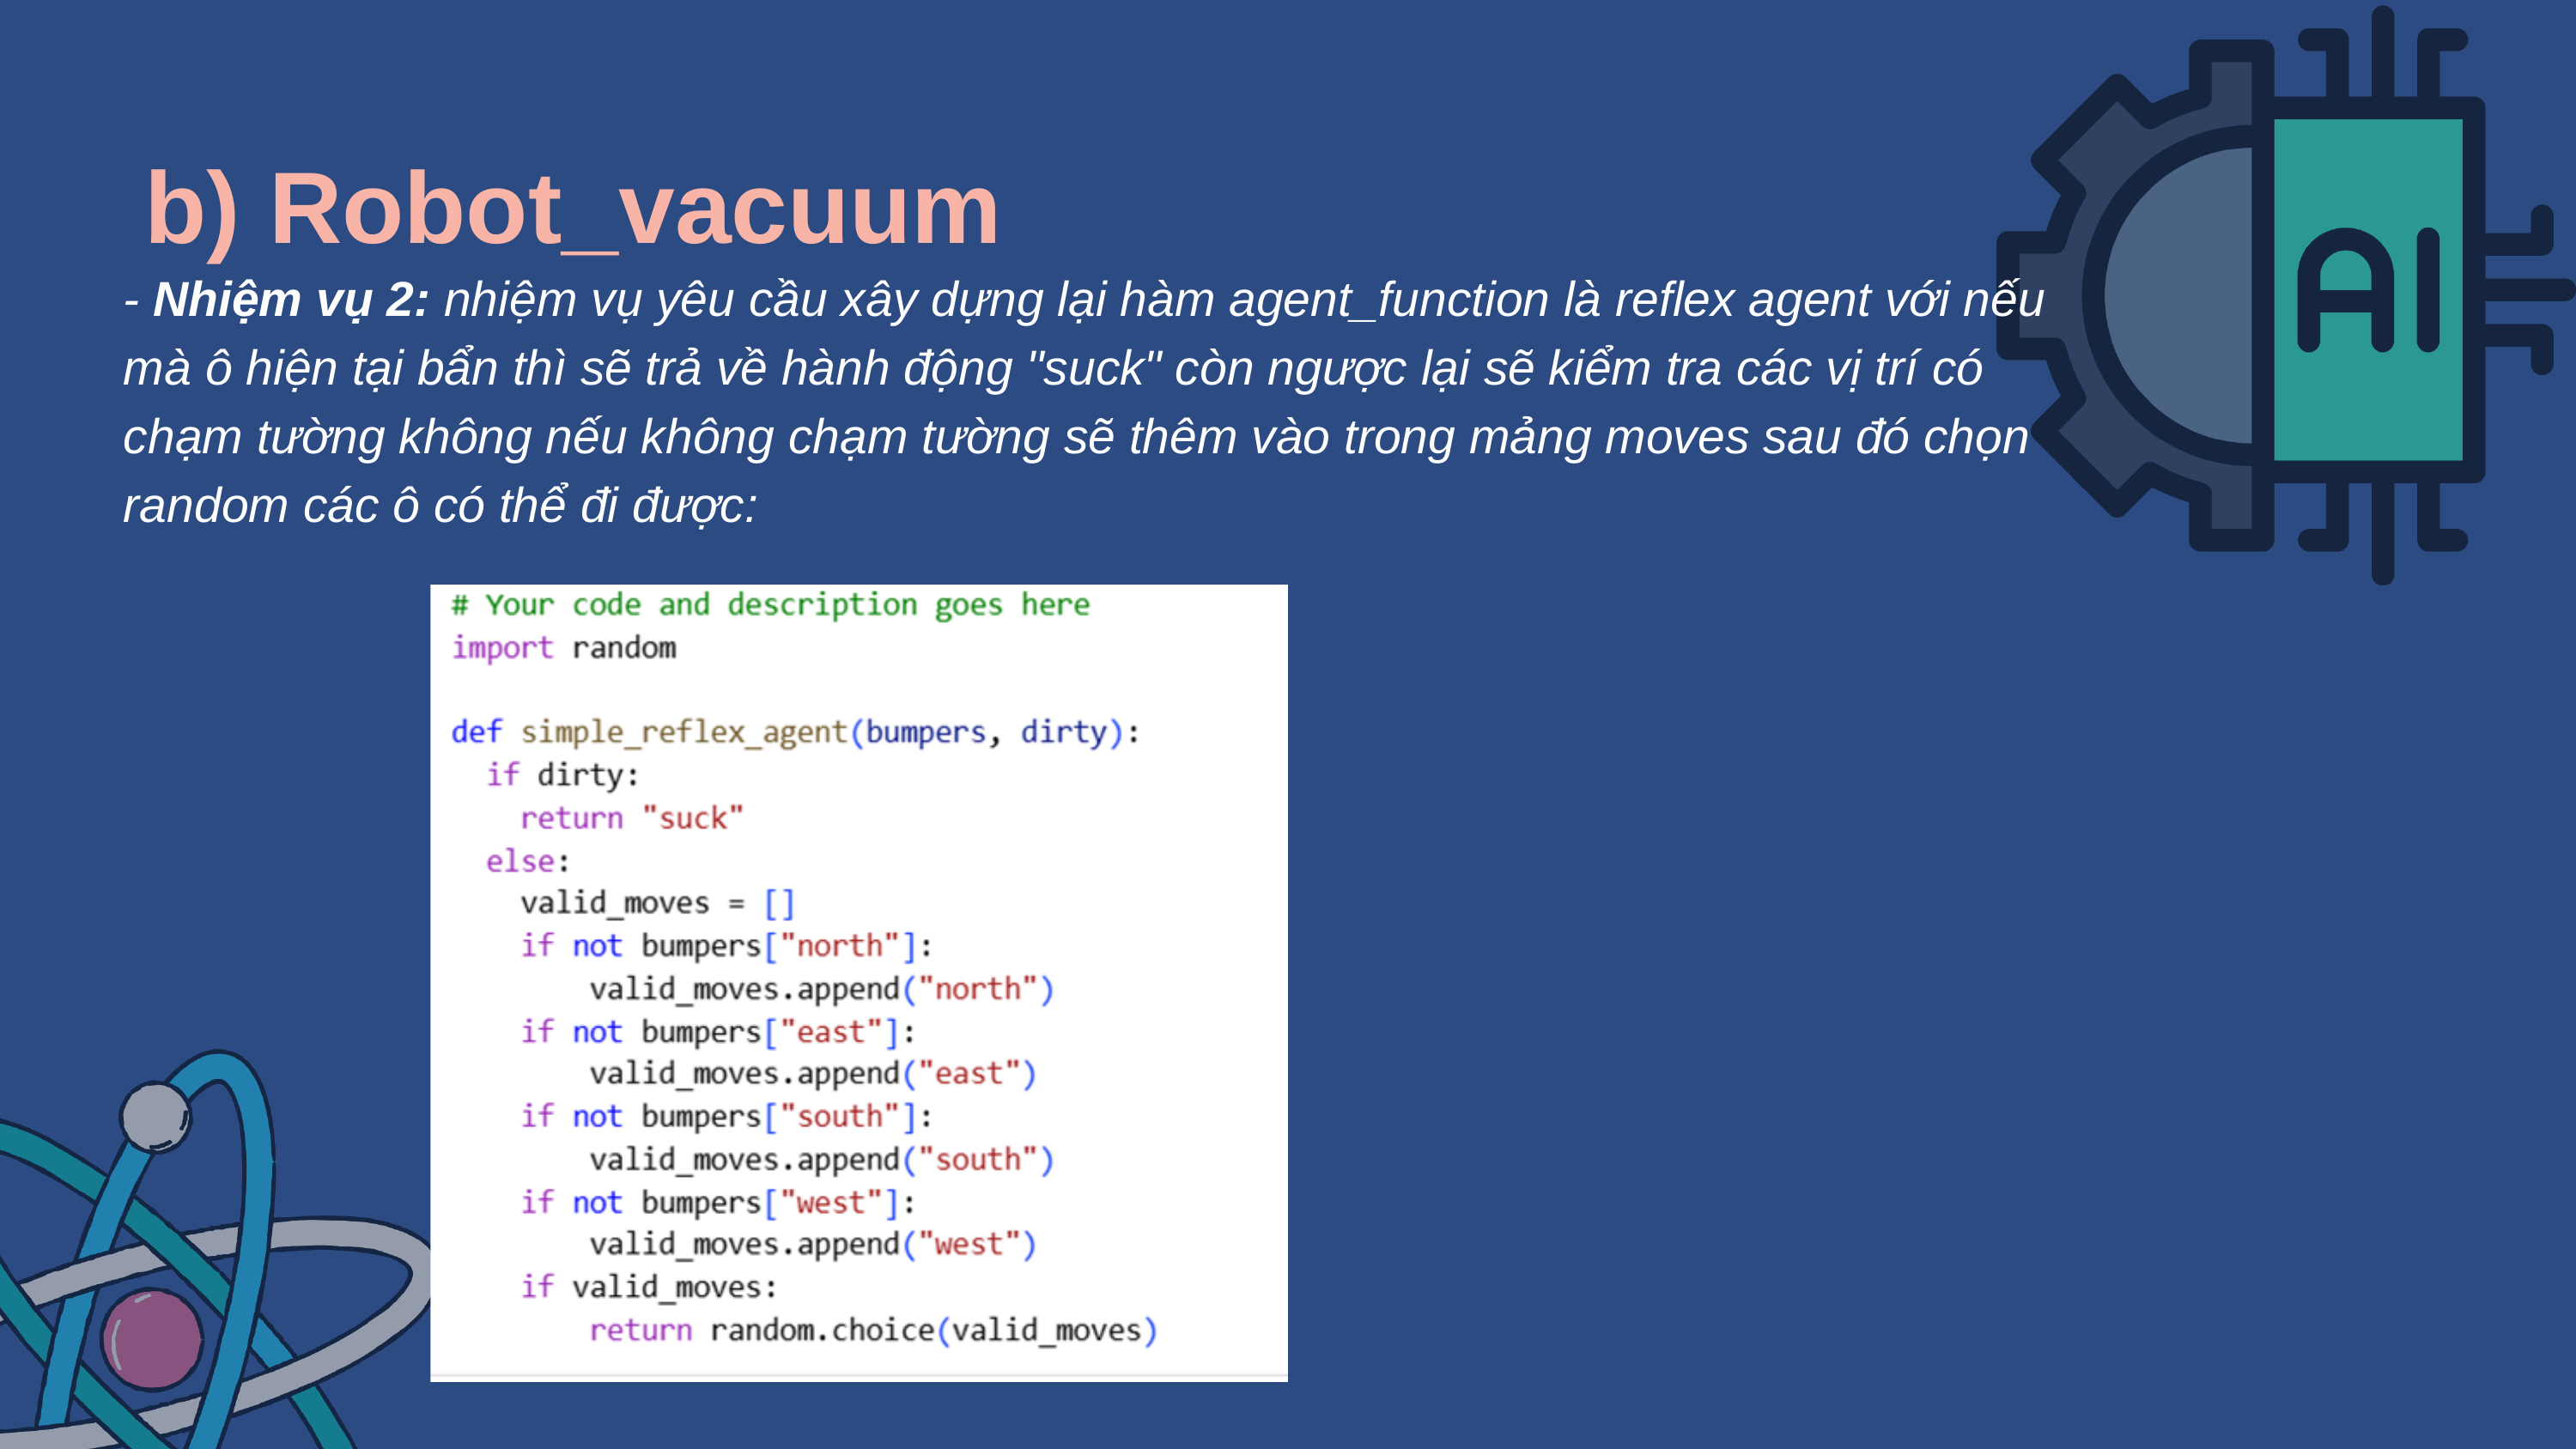

b) Robot_vacuum
- Nhiệm vụ 2: nhiệm vụ yêu cầu xây dựng lại hàm agent_function là reflex agent với nếu mà ô hiện tại bẩn thì sẽ trả về hành động "suck" còn ngược lại sẽ kiểm tra các vị trí có chạm tường không nếu không chạm tường sẽ thêm vào trong mảng moves sau đó chọn random các ô có thể đi được: